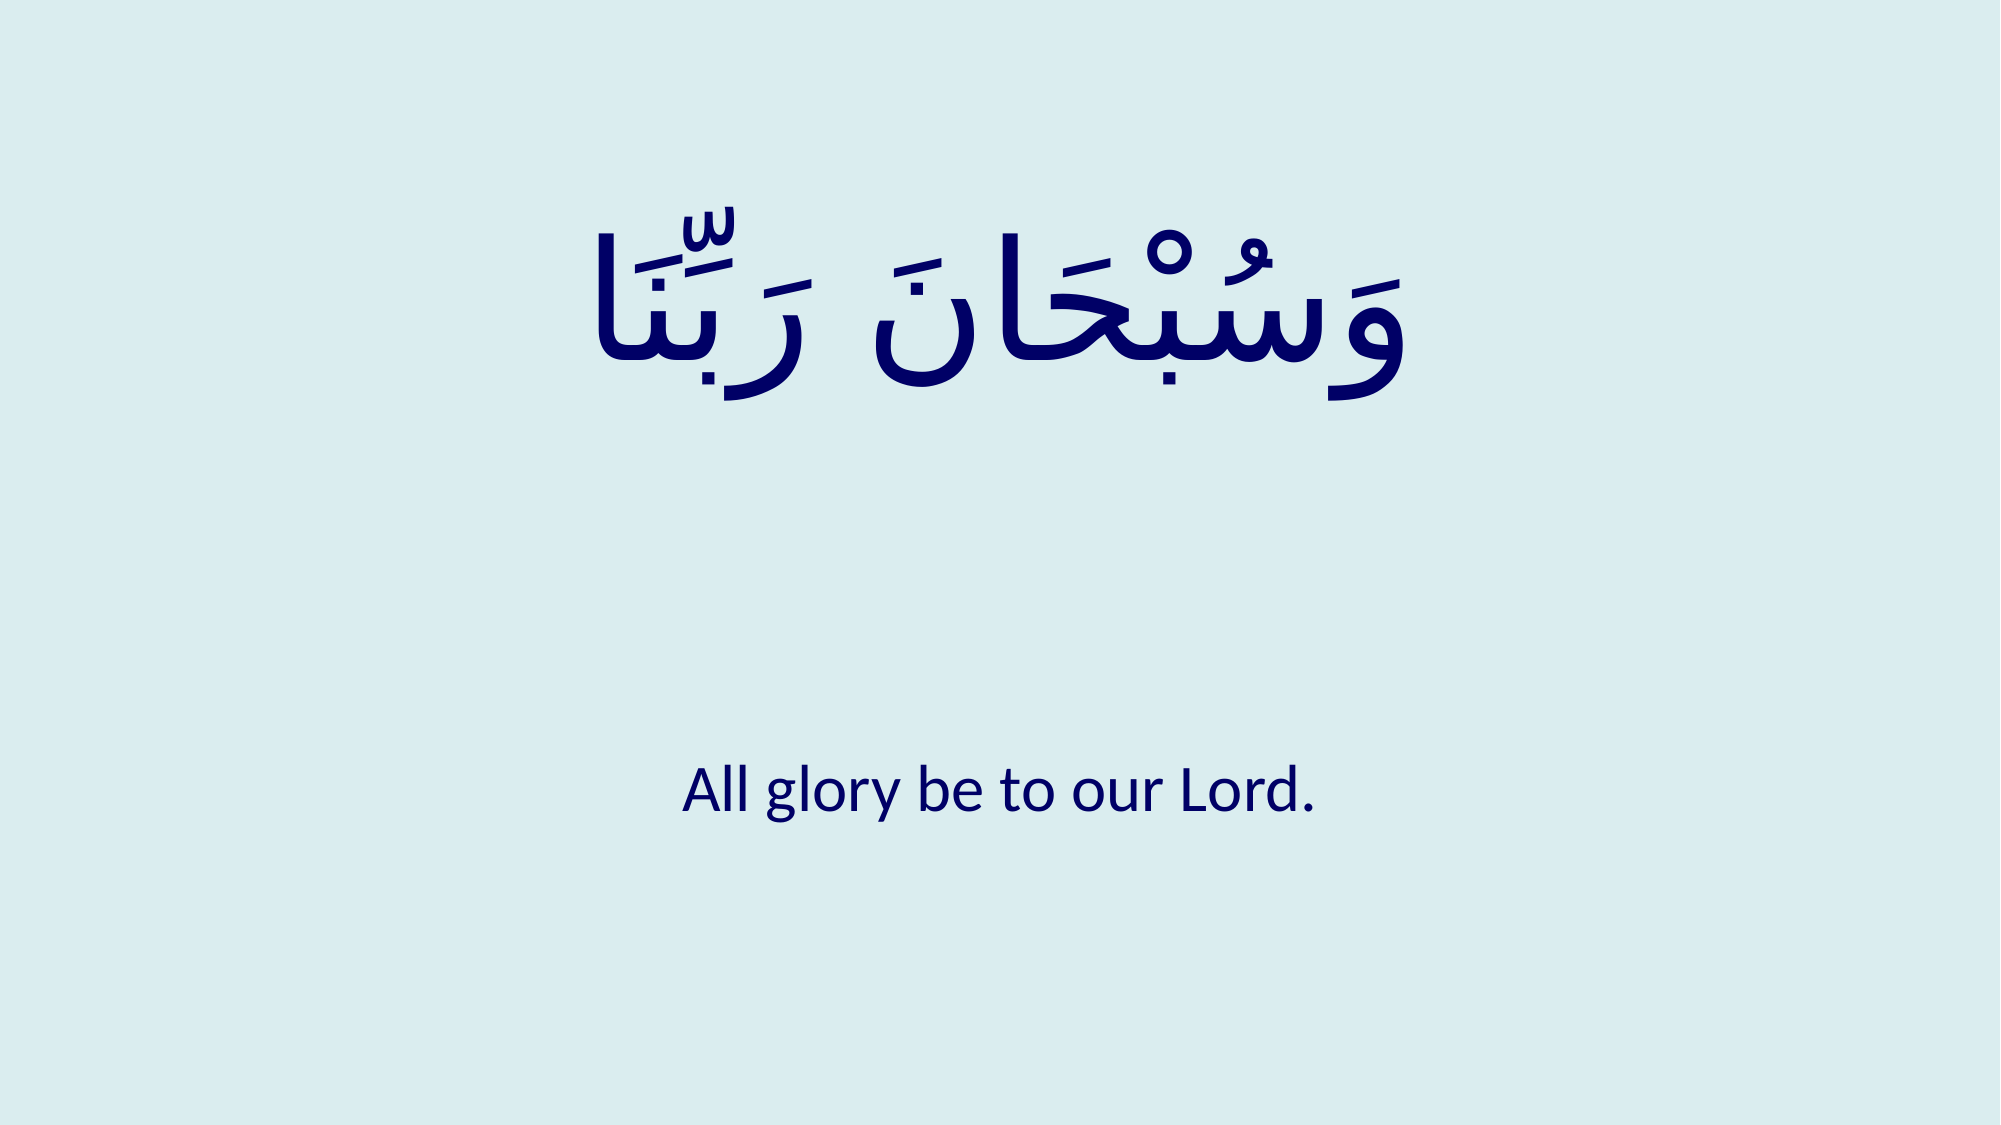

# وَسُبْحَانَ رَبِّنَا
All glory be to our Lord.